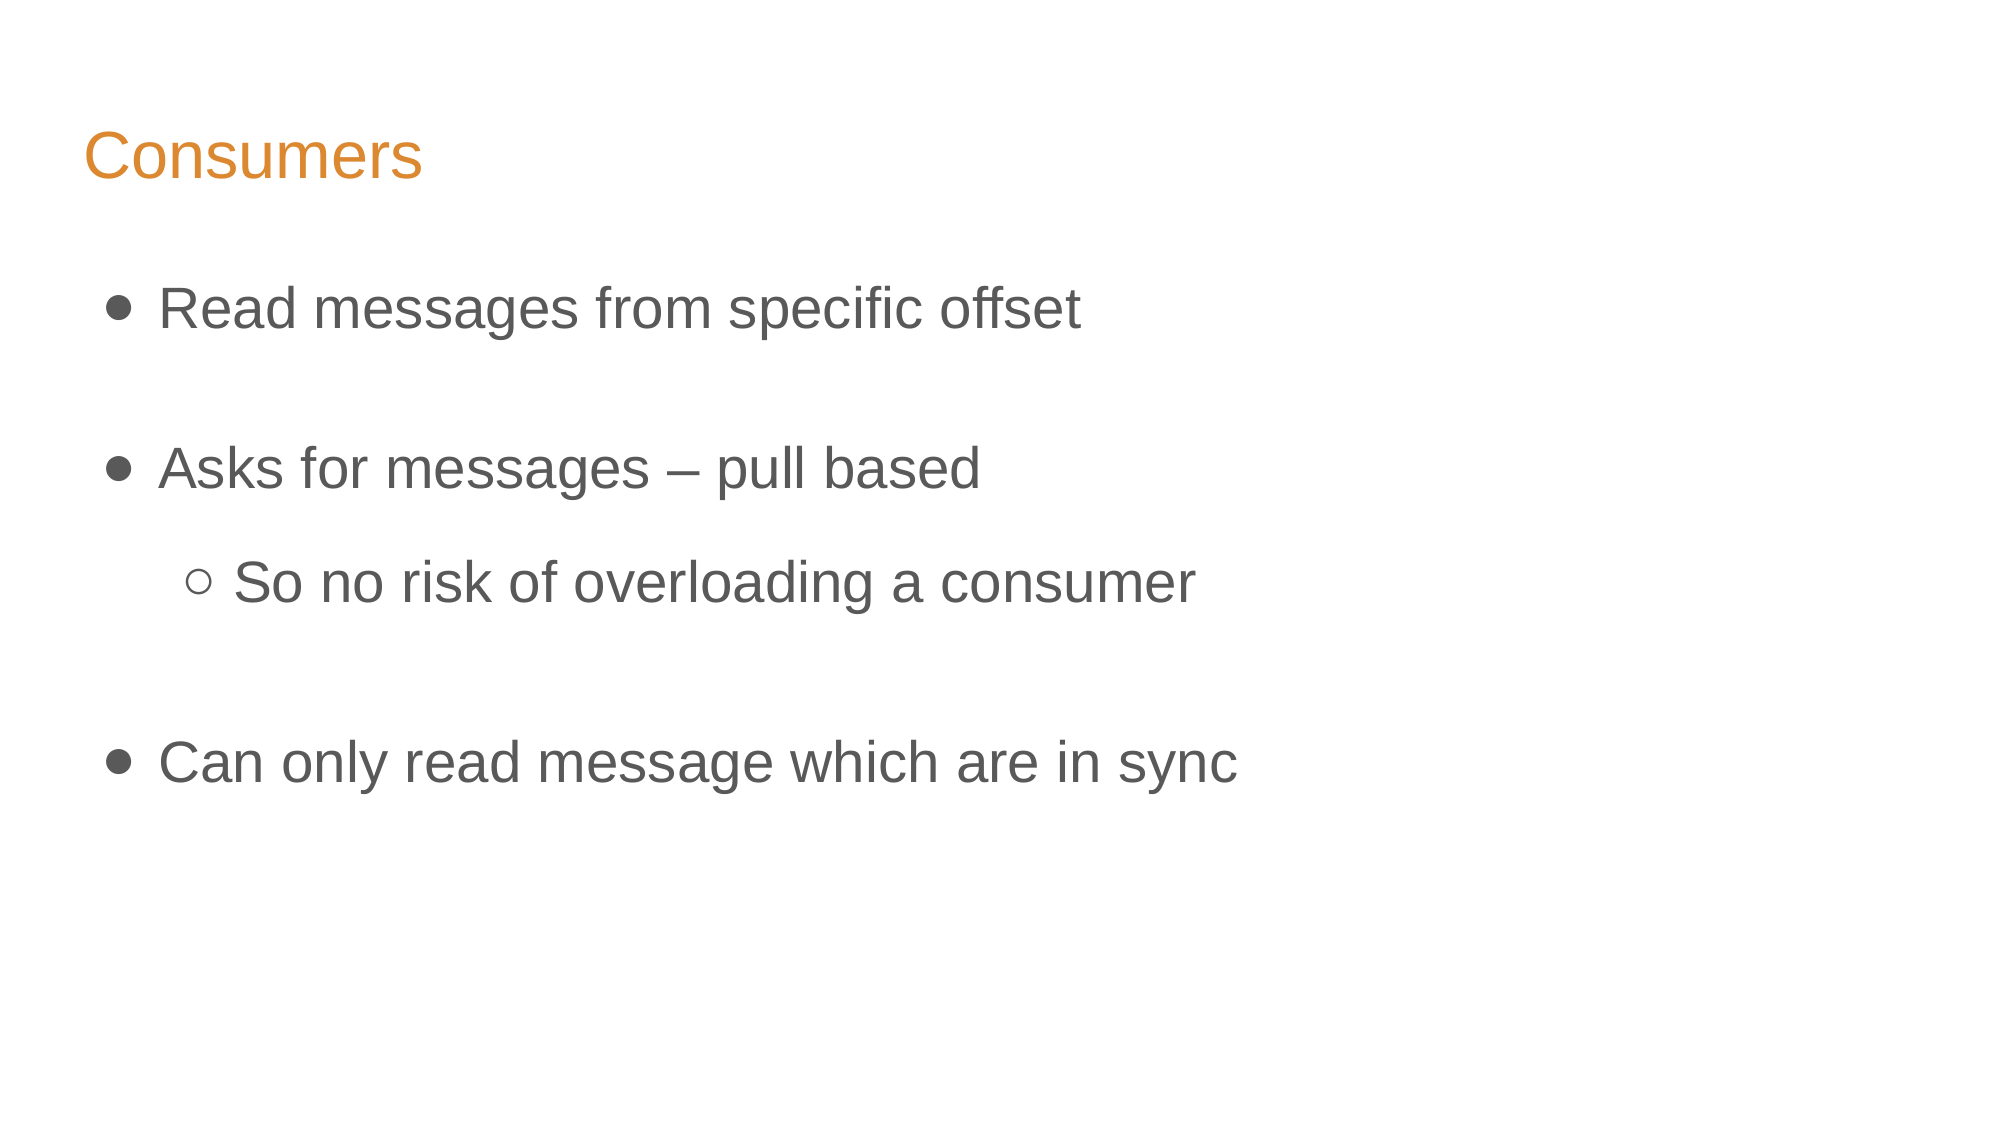

# Consumers
Read messages from specific offset

Asks for messages – pull based
So no risk of overloading a consumer

Can only read message which are in sync